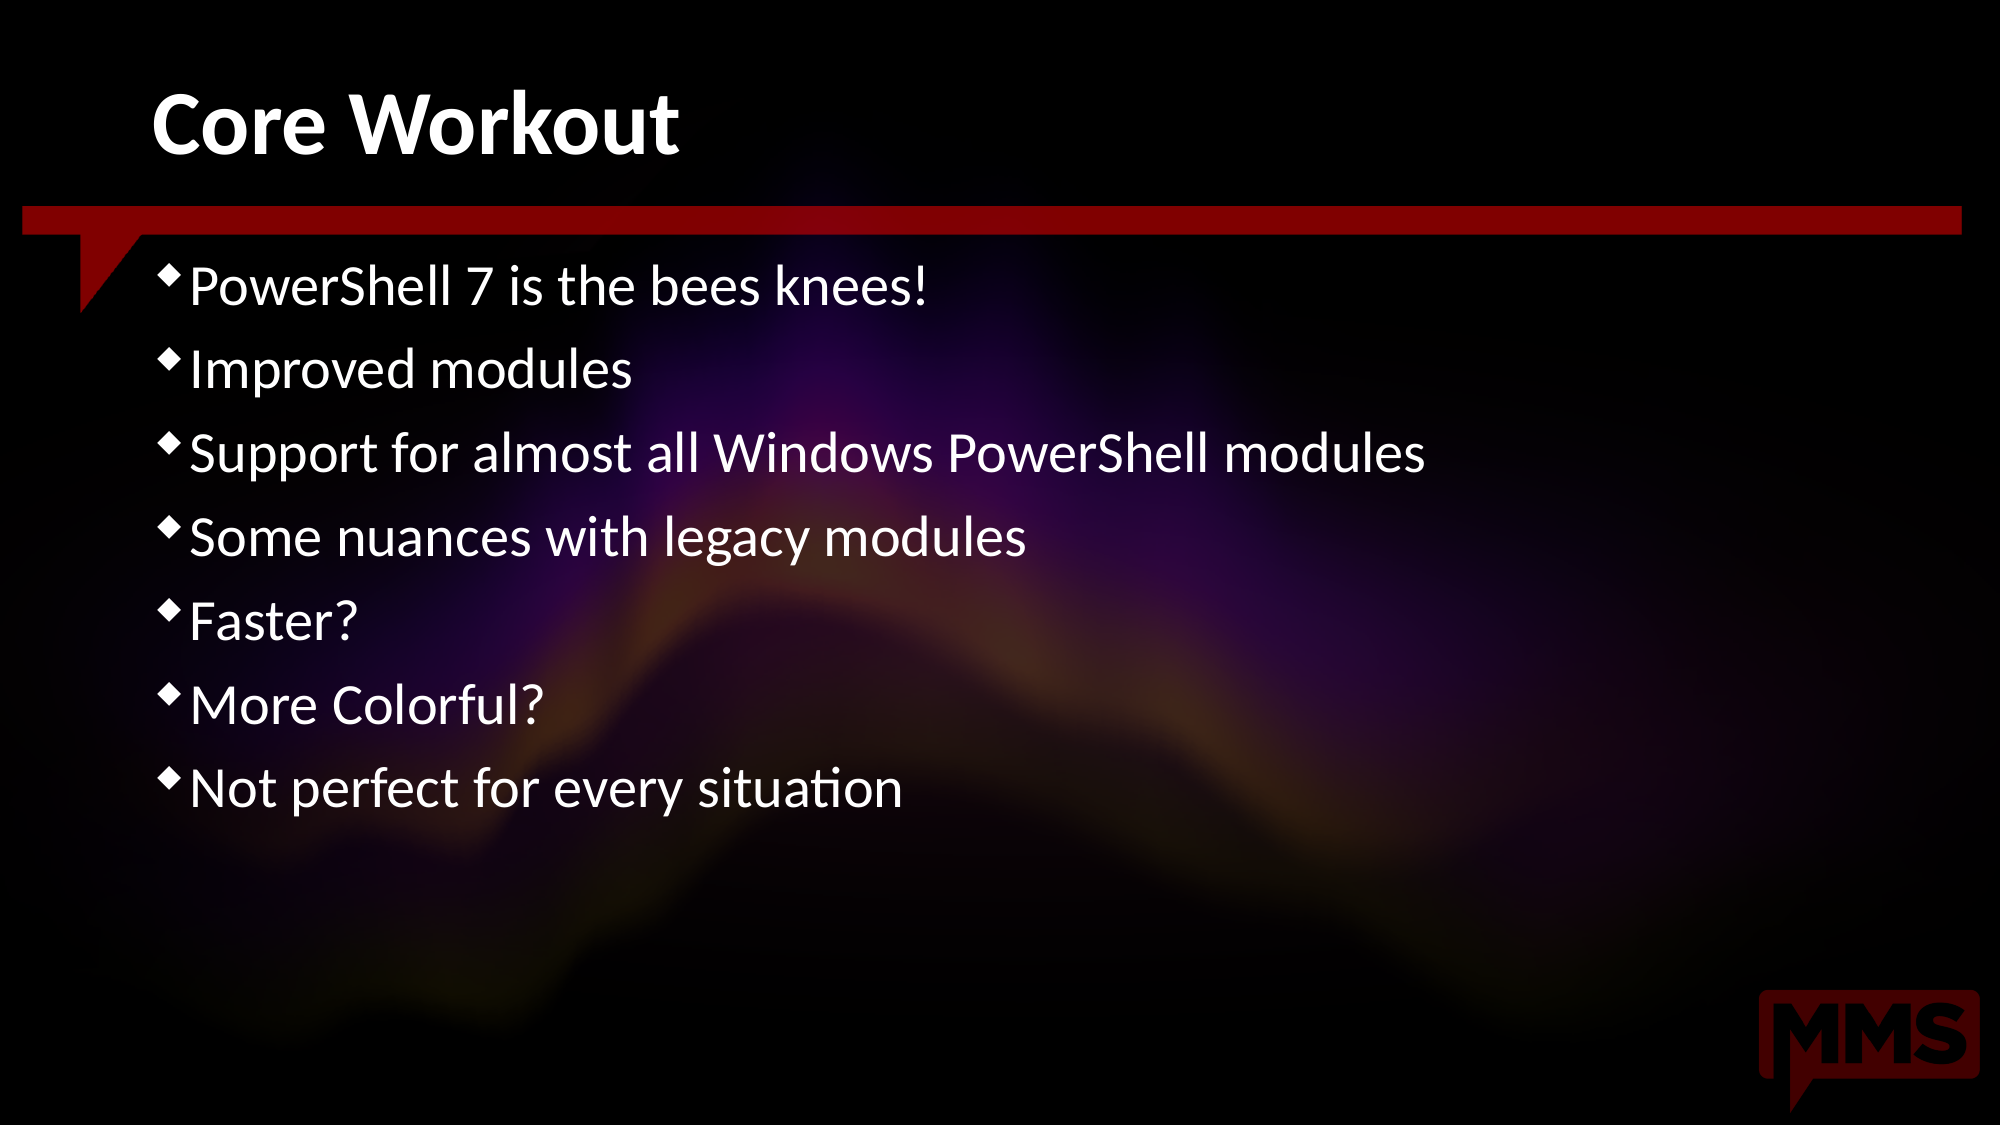

# Core Workout
PowerShell 7 is the bees knees!
Improved modules
Support for almost all Windows PowerShell modules
Some nuances with legacy modules
Faster?
More Colorful?
Not perfect for every situation